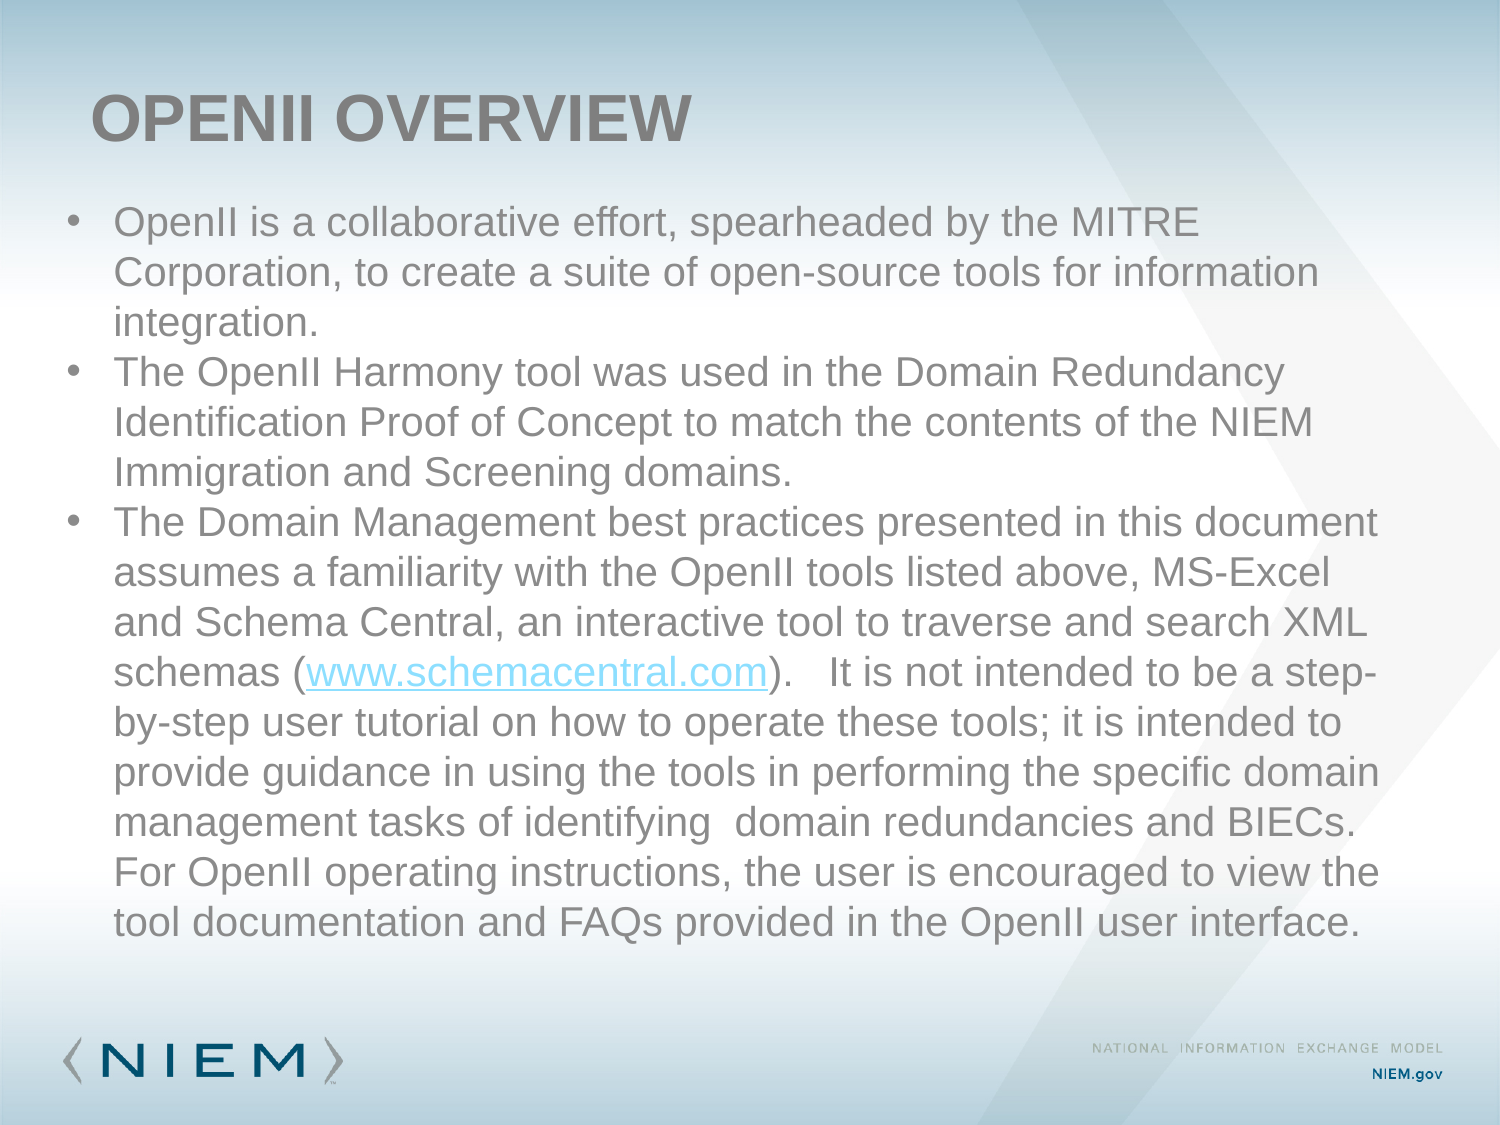

35
# OpenII Overview
OpenII is a collaborative effort, spearheaded by the MITRE Corporation, to create a suite of open-source tools for information integration.
The OpenII Harmony tool was used in the Domain Redundancy Identification Proof of Concept to match the contents of the NIEM Immigration and Screening domains.
The Domain Management best practices presented in this document assumes a familiarity with the OpenII tools listed above, MS-Excel and Schema Central, an interactive tool to traverse and search XML schemas (www.schemacentral.com).   It is not intended to be a step-by-step user tutorial on how to operate these tools; it is intended to provide guidance in using the tools in performing the specific domain management tasks of identifying  domain redundancies and BIECs.  For OpenII operating instructions, the user is encouraged to view the tool documentation and FAQs provided in the OpenII user interface.